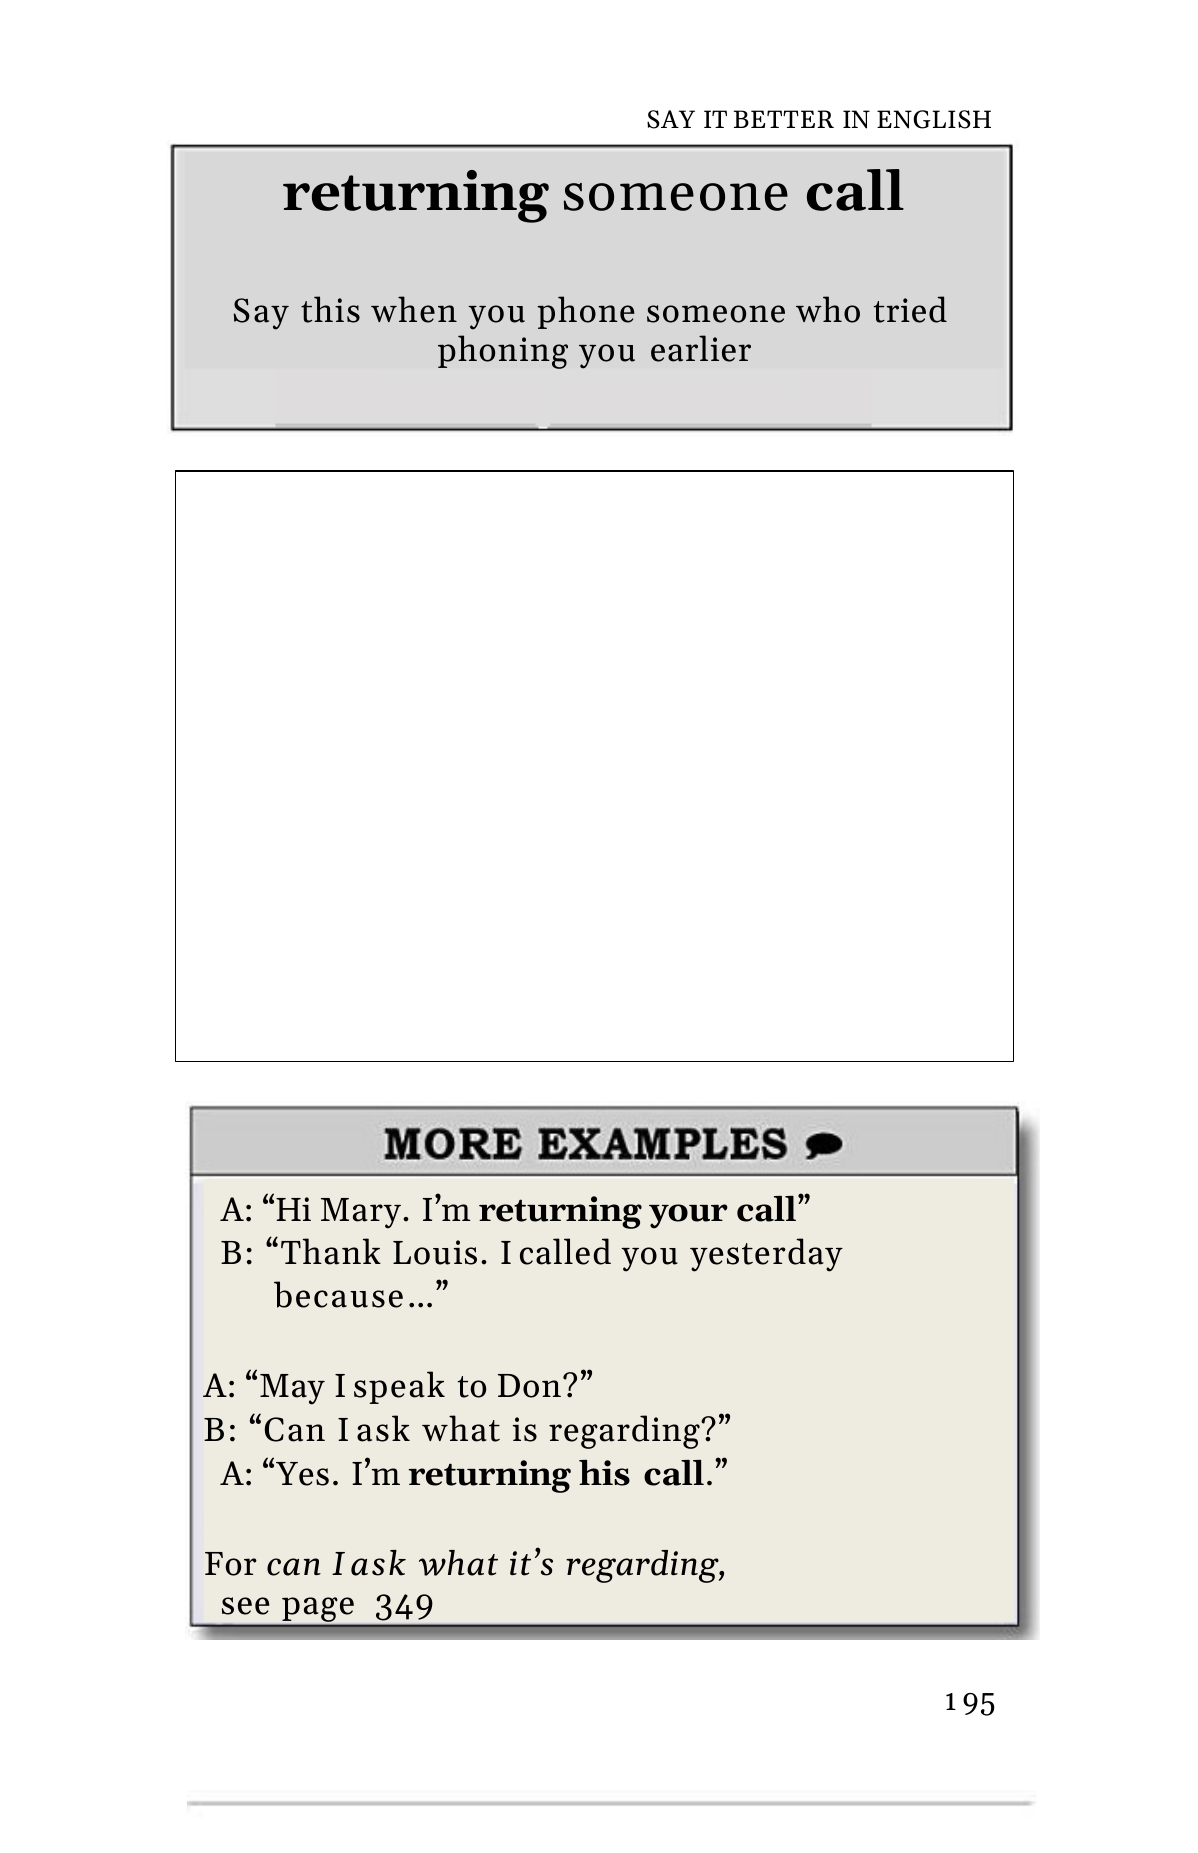

SAY IT BETTER IN ENGLISH

returning someone call

Say this when you phone someone who tried  phoning you earlier

A: “Hi Mary. I’m returning your call”
B: “Thank Louis. I called you yesterday  because…”

A: “May I speak to Don?”
B: “Can I ask what is regarding?”  A: “Yes. I’m returning his call.”

For can I ask what it’s regarding, see page 349
195